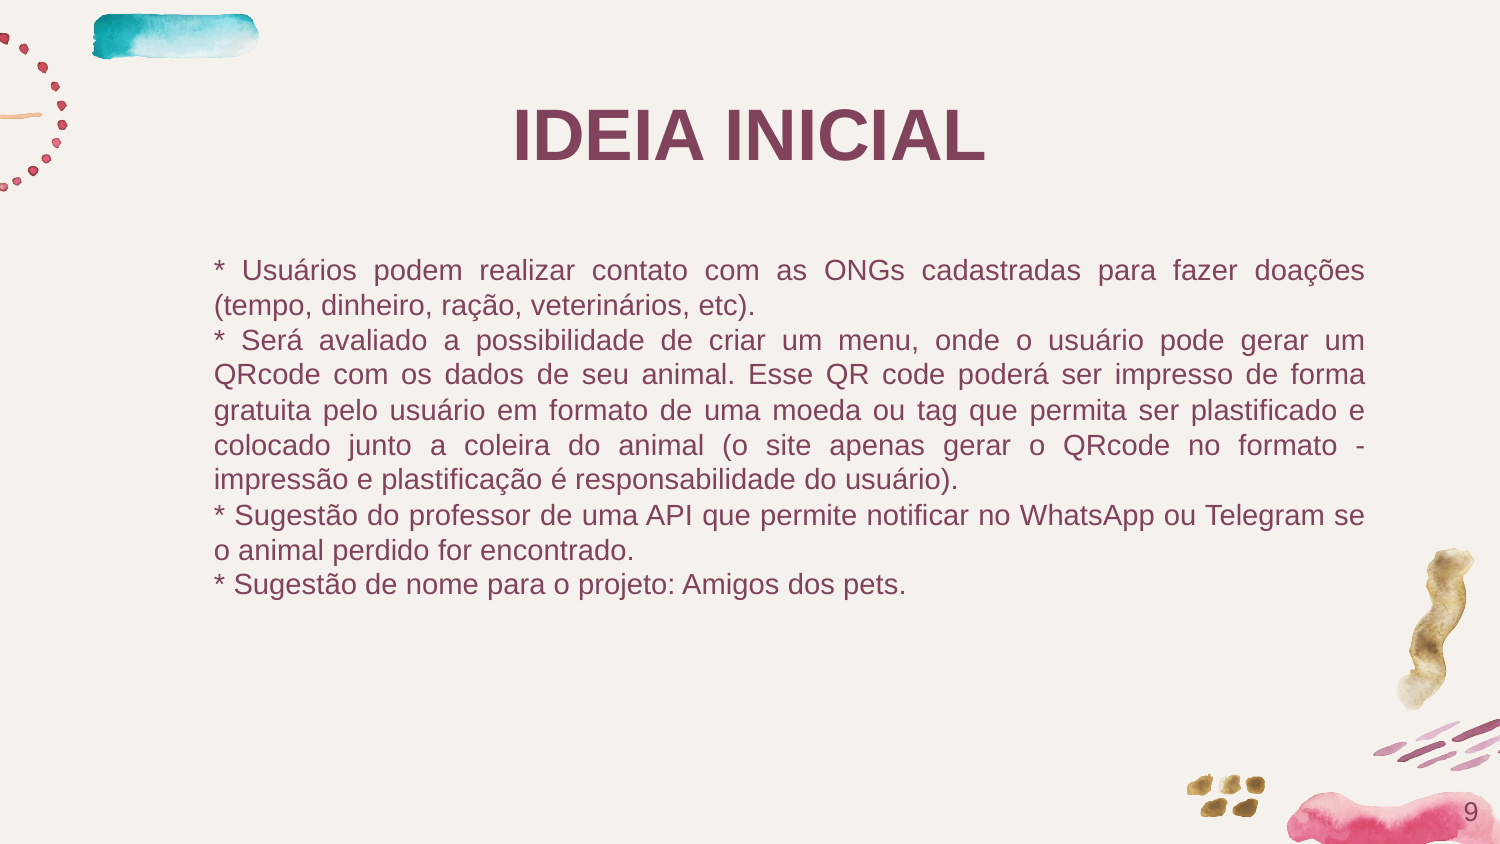

# IDEIA INICIAL
* Usuários podem realizar contato com as ONGs cadastradas para fazer doações (tempo, dinheiro, ração, veterinários, etc).
* Será avaliado a possibilidade de criar um menu, onde o usuário pode gerar um QRcode com os dados de seu animal. Esse QR code poderá ser impresso de forma gratuita pelo usuário em formato de uma moeda ou tag que permita ser plastificado e colocado junto a coleira do animal (o site apenas gerar o QRcode no formato - impressão e plastificação é responsabilidade do usuário).
* Sugestão do professor de uma API que permite notificar no WhatsApp ou Telegram se o animal perdido for encontrado.
* Sugestão de nome para o projeto: Amigos dos pets.

9